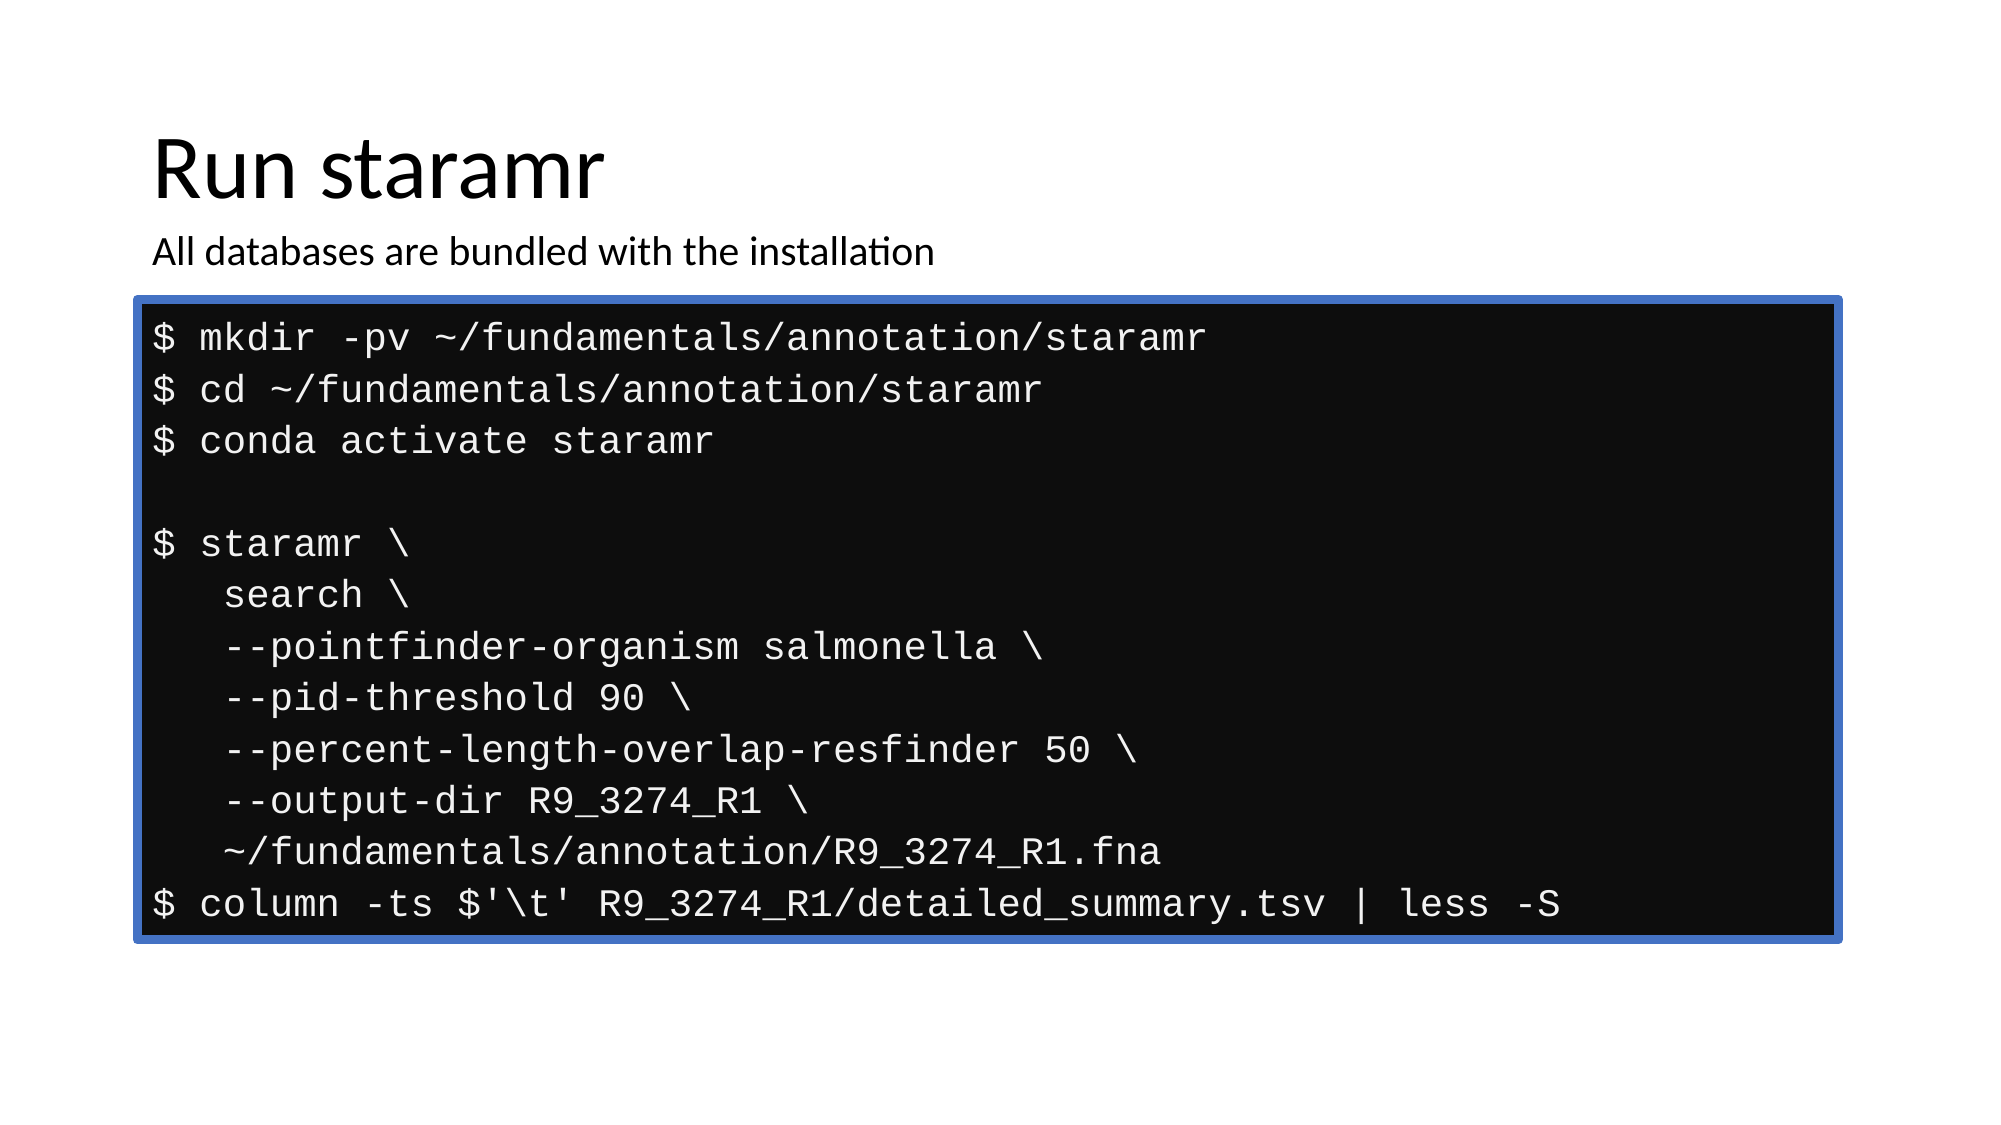

# Run staramr
All databases are bundled with the installation
$ mkdir -pv ~/fundamentals/annotation/staramr
$ cd ~/fundamentals/annotation/staramr
$ conda activate staramr

$ staramr \
   search \
   --pointfinder-organism salmonella \
   --pid-threshold 90 \
   --percent-length-overlap-resfinder 50 \
   --output-dir R9_3274_R1 \
   ~/fundamentals/annotation/R9_3274_R1.fna
$ column -ts $'\t' R9_3274_R1/detailed_summary.tsv | less -S